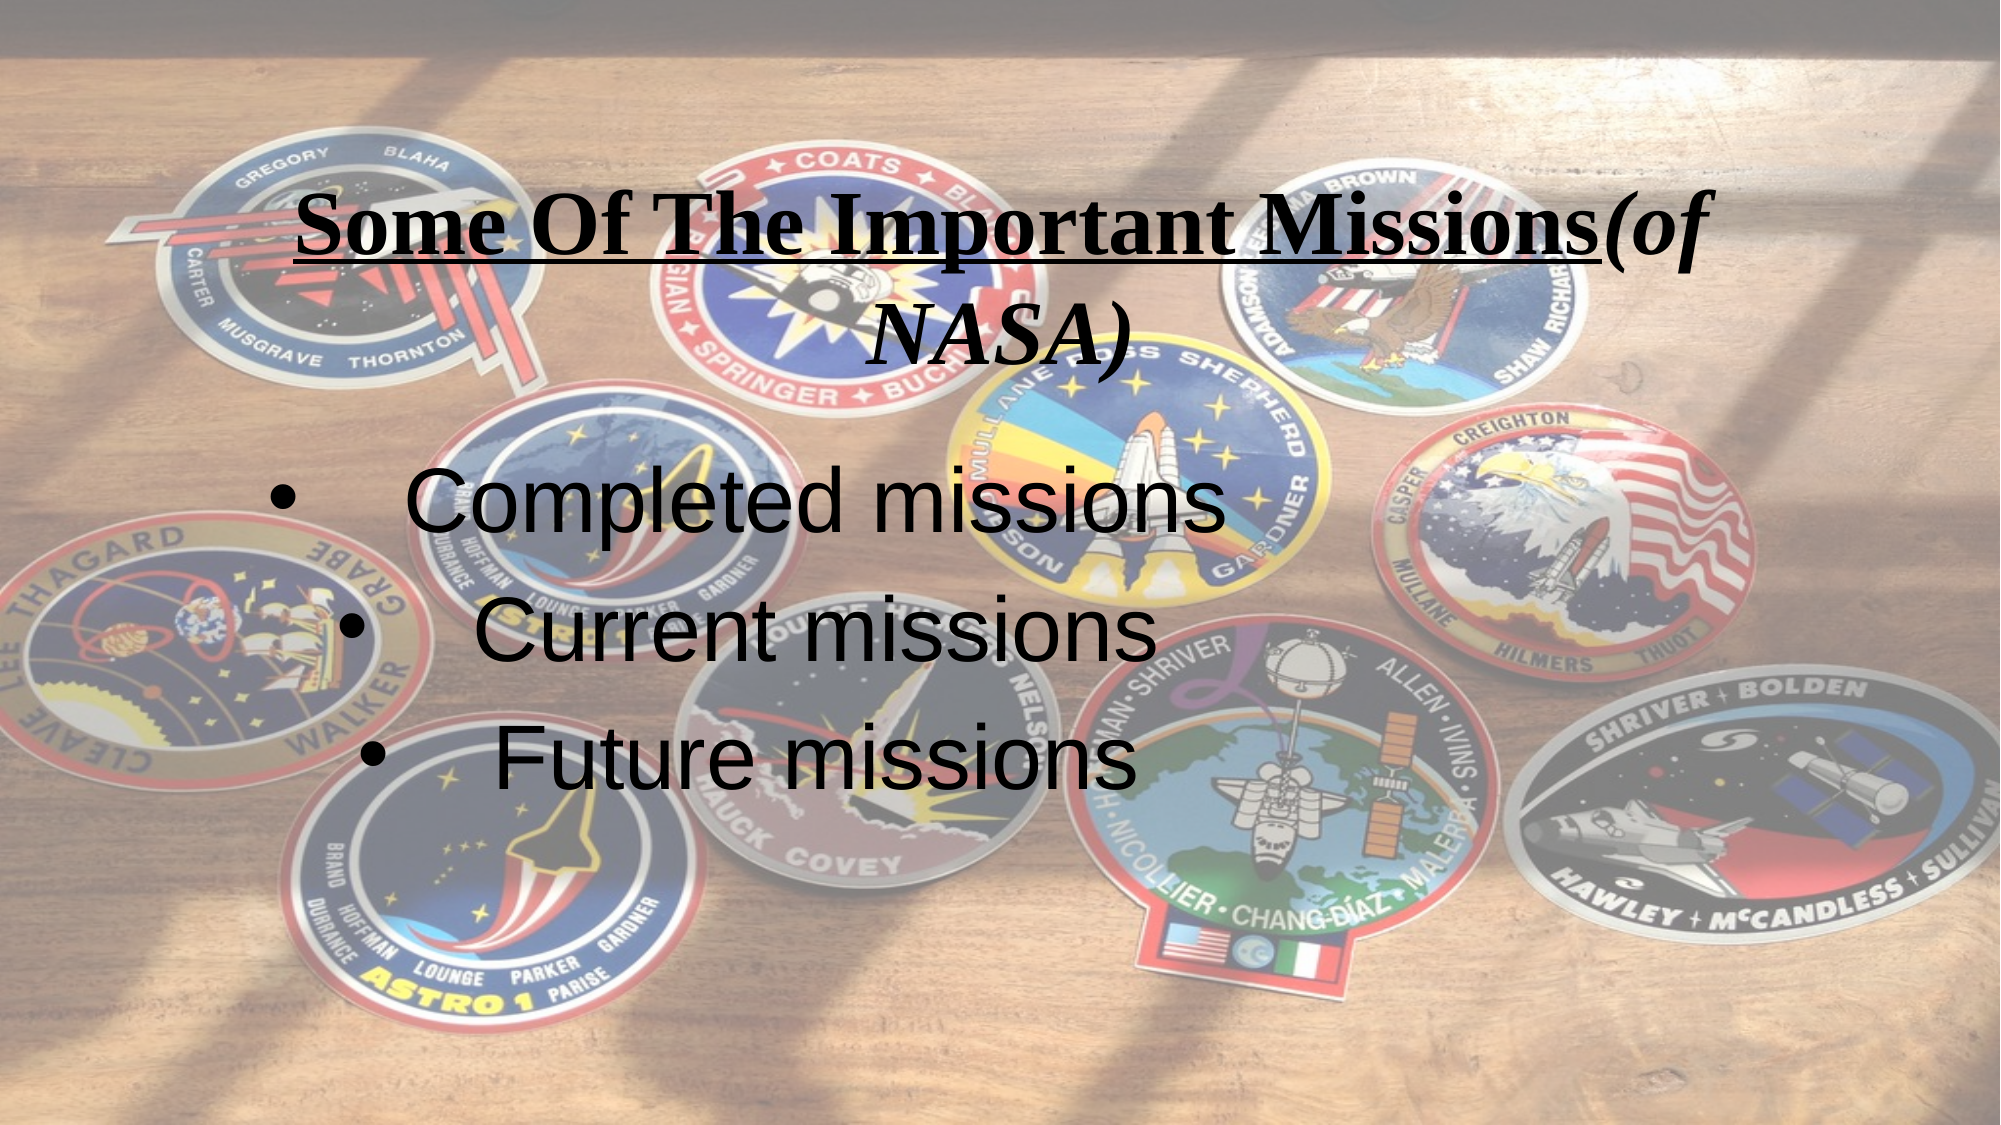

# Some Of The Important Missions(of NASA)
  Completed missions
  Current missions
  Future missions